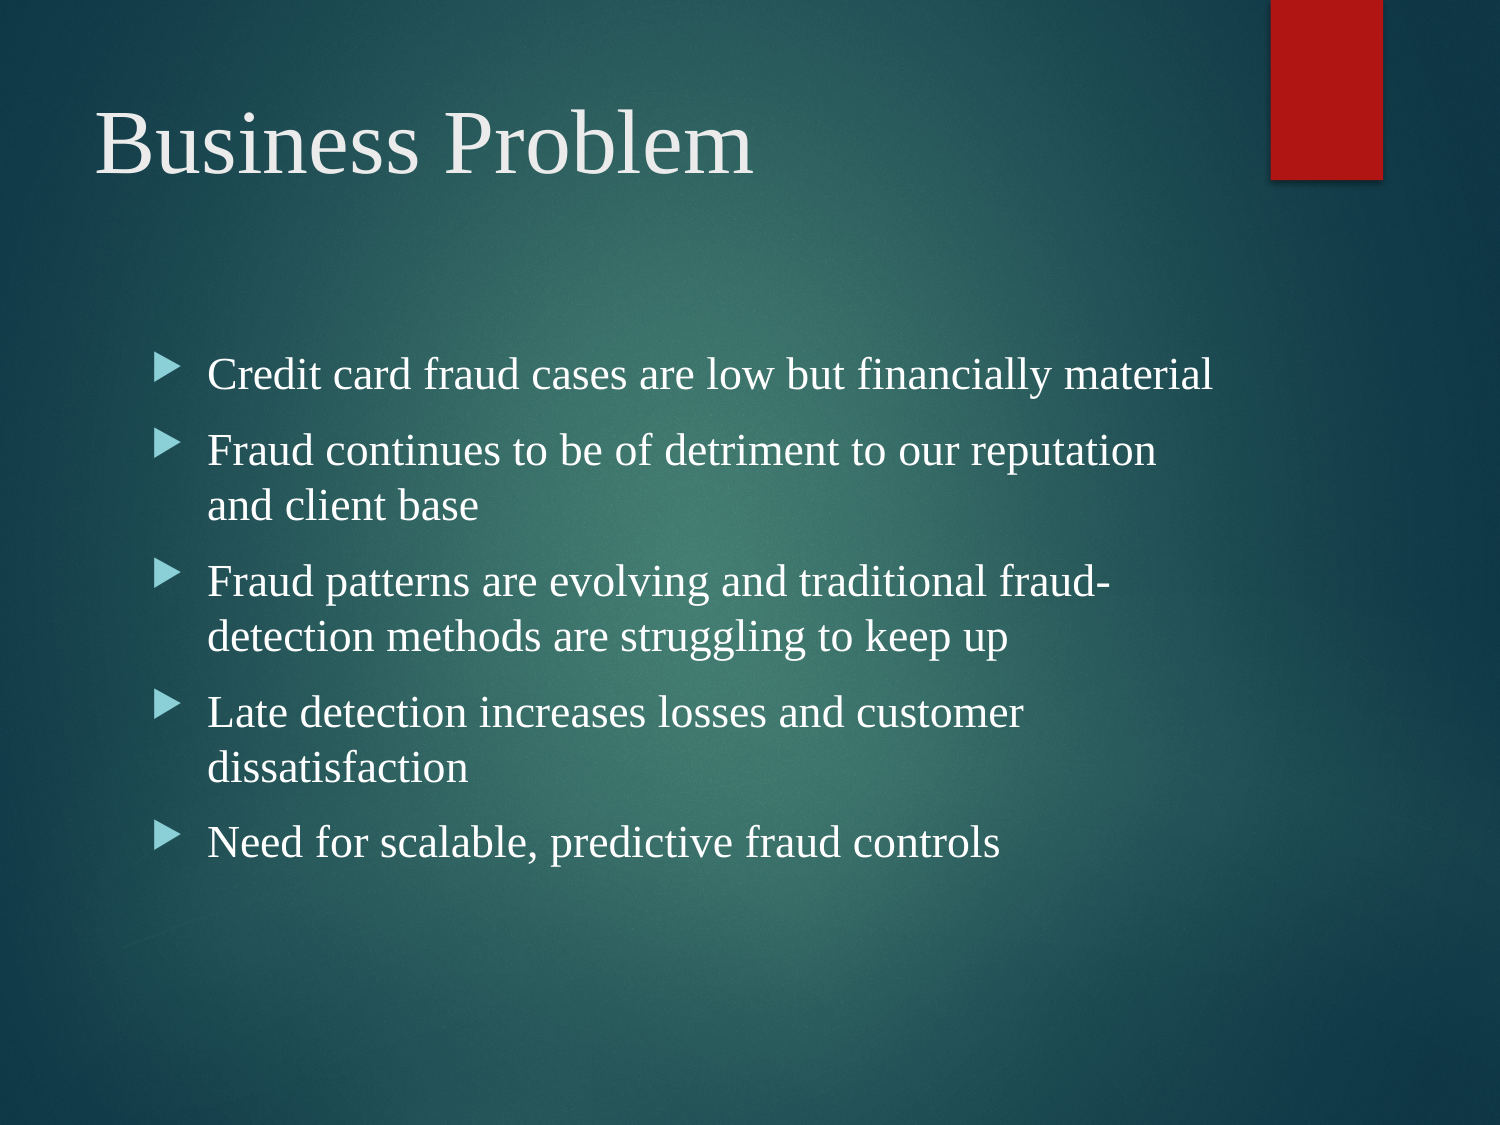

# Business Problem
Credit card fraud cases are low but financially material
Fraud continues to be of detriment to our reputation and client base
Fraud patterns are evolving and traditional fraud-detection methods are struggling to keep up
Late detection increases losses and customer dissatisfaction
Need for scalable, predictive fraud controls